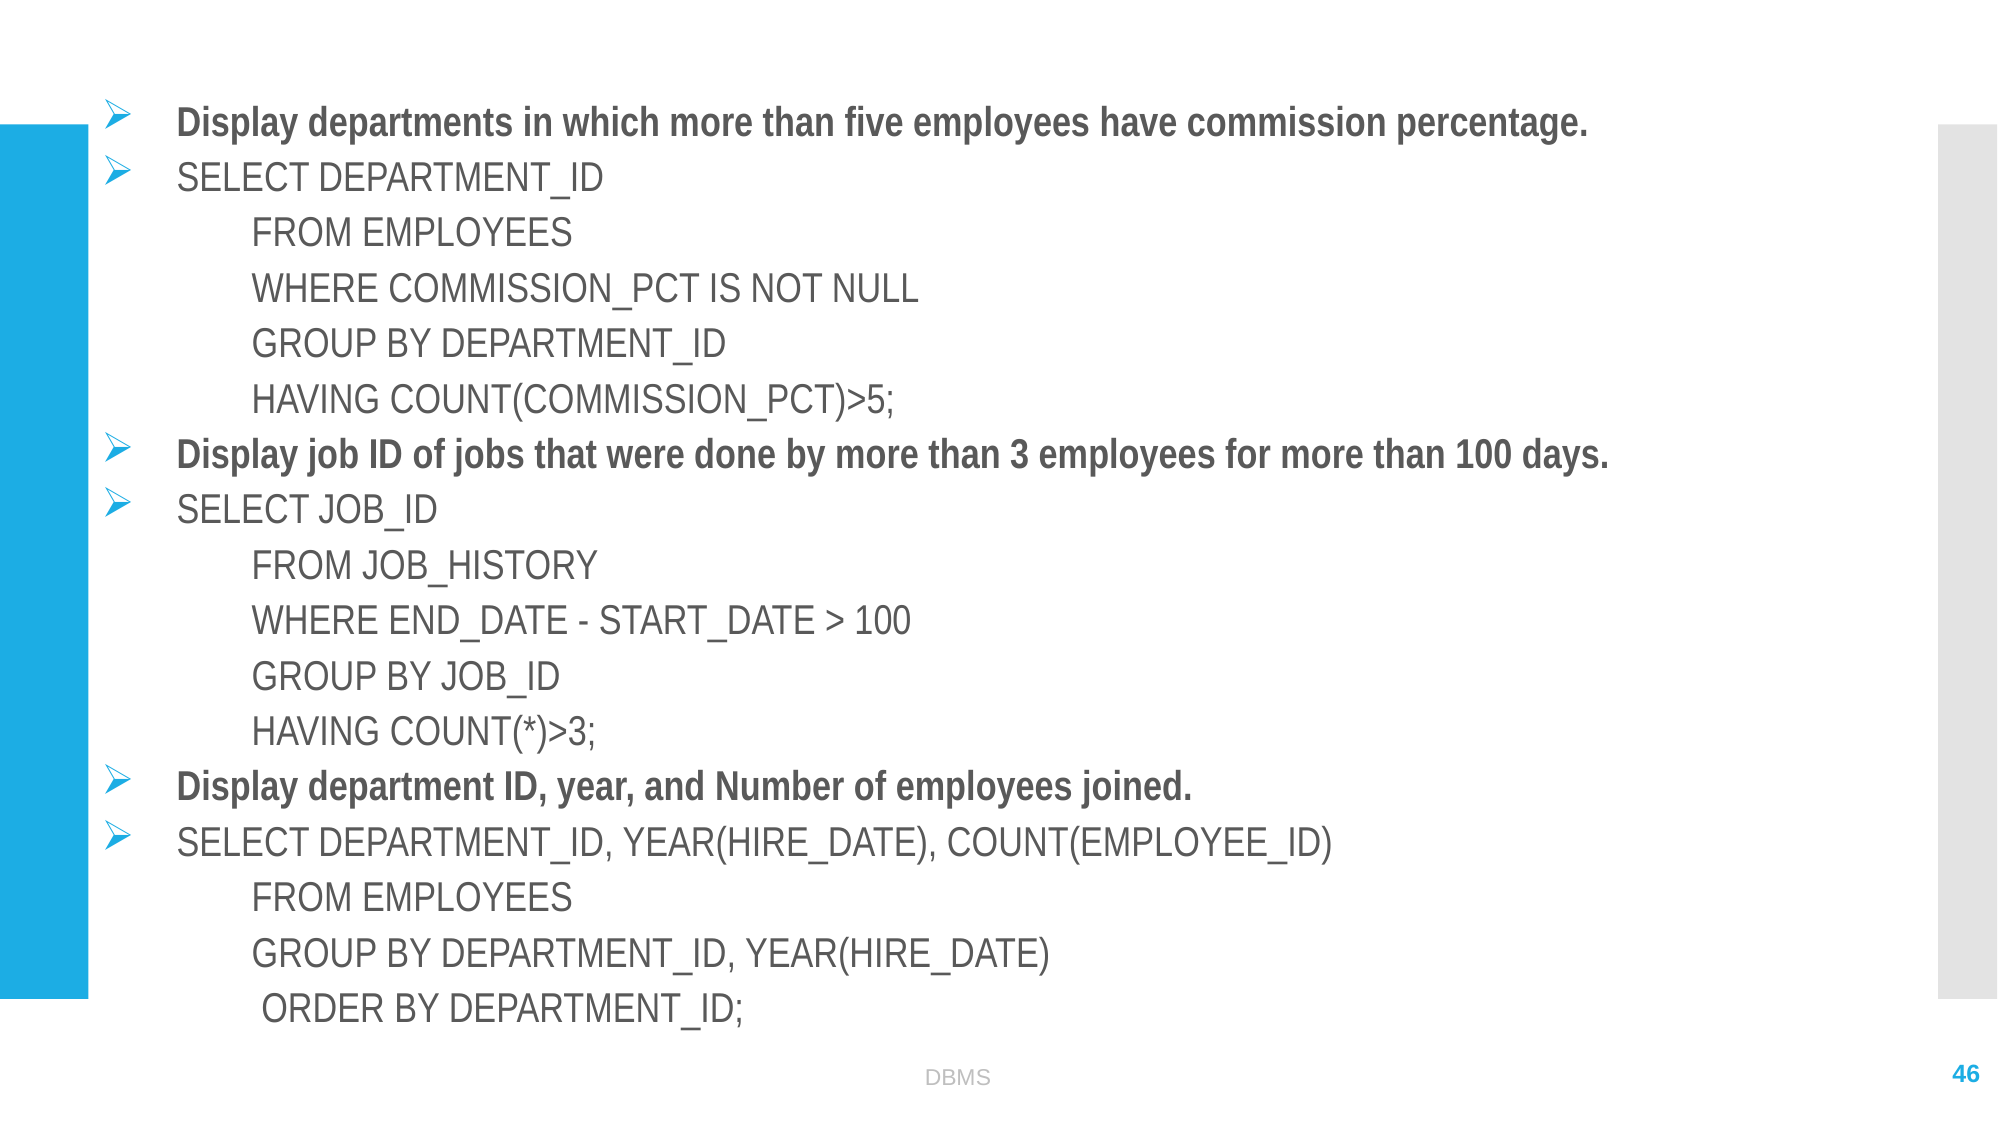

Display departments in which more than five employees have commission percentage.
SELECT DEPARTMENT_ID
	FROM EMPLOYEES
	WHERE COMMISSION_PCT IS NOT NULL
	GROUP BY DEPARTMENT_ID
	HAVING COUNT(COMMISSION_PCT)>5;
Display job ID of jobs that were done by more than 3 employees for more than 100 days.
SELECT JOB_ID
	FROM JOB_HISTORY
	WHERE END_DATE - START_DATE > 100
	GROUP BY JOB_ID
	HAVING COUNT(*)>3;
Display department ID, year, and Number of employees joined.
SELECT DEPARTMENT_ID, YEAR(HIRE_DATE), COUNT(EMPLOYEE_ID)
	FROM EMPLOYEES
	GROUP BY DEPARTMENT_ID, YEAR(HIRE_DATE)
	 ORDER BY DEPARTMENT_ID;

46
DBMS